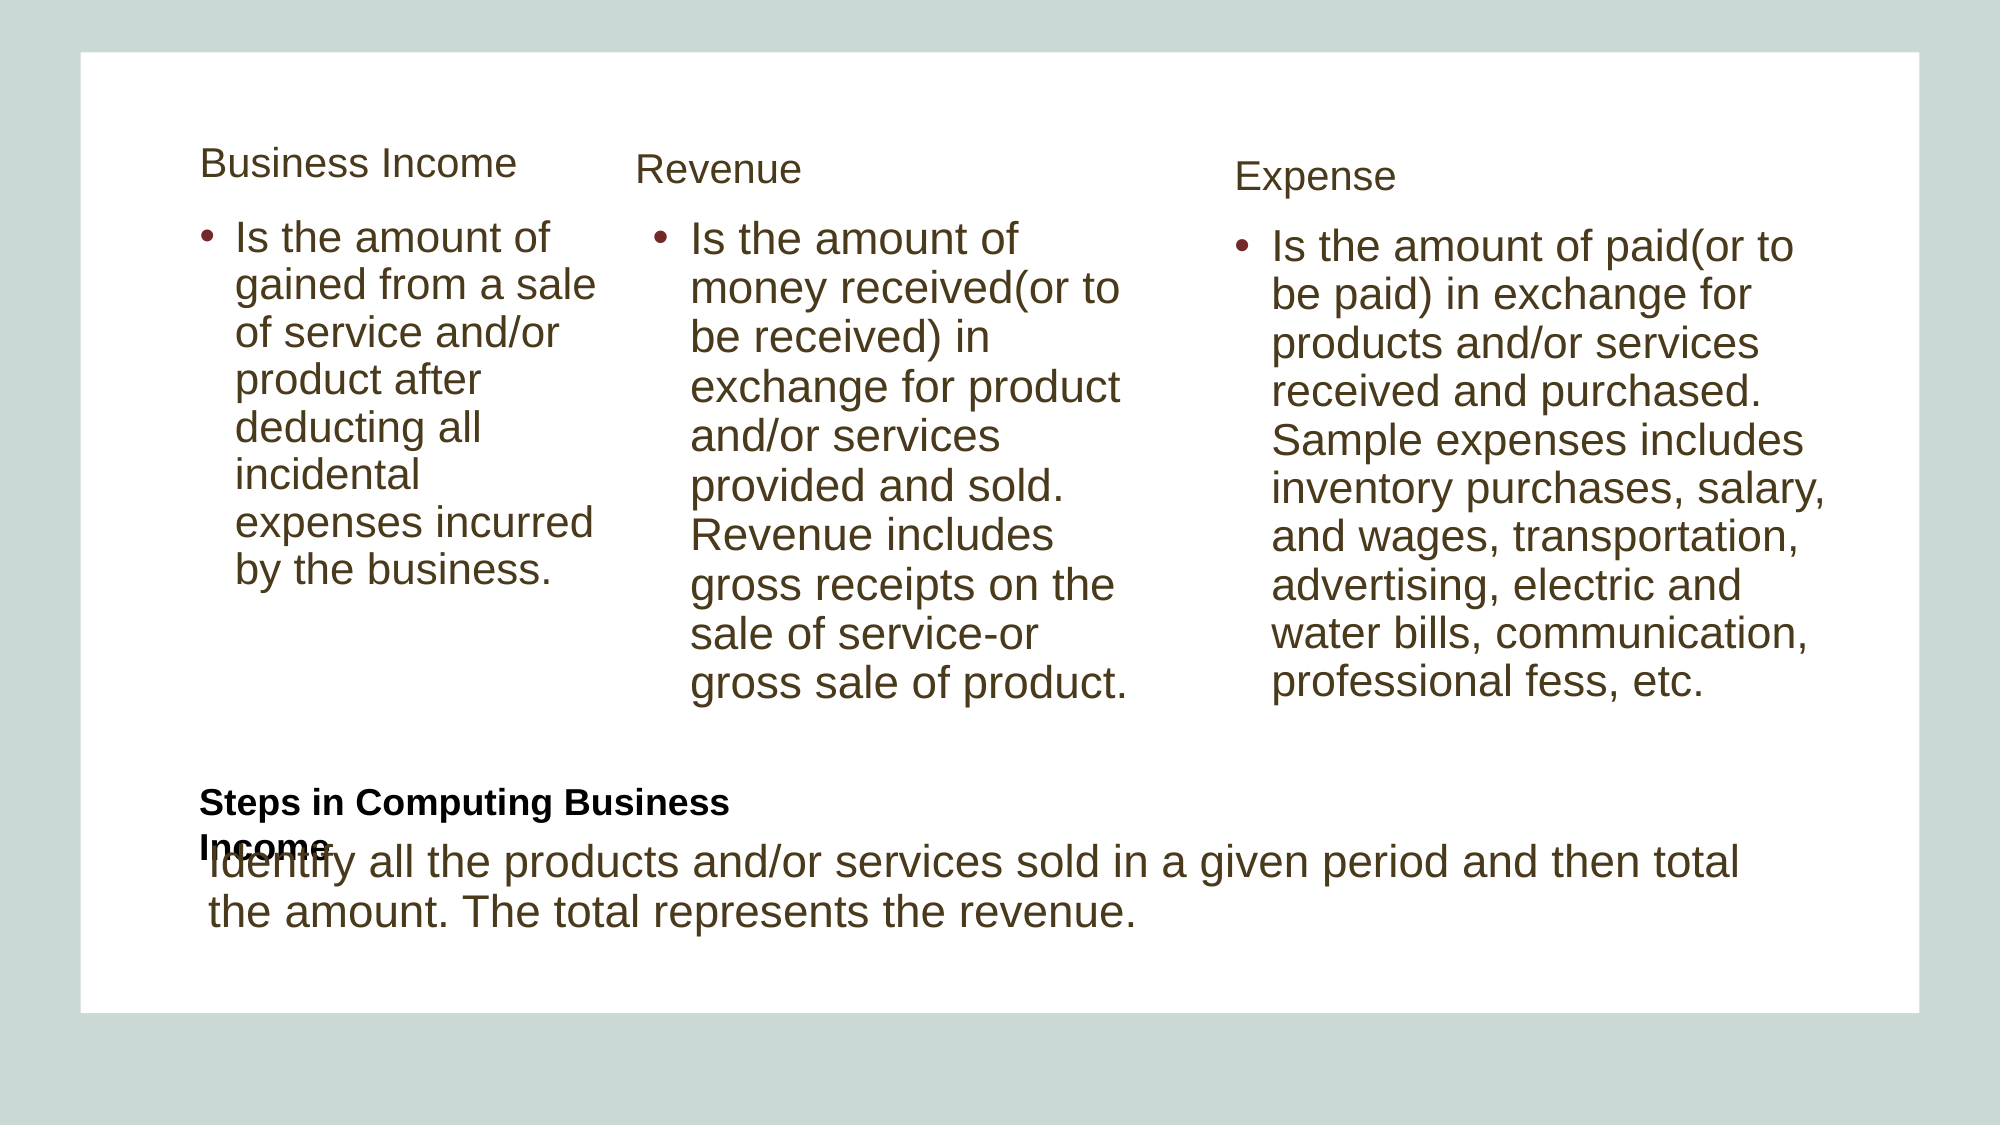

Business Income
Revenue
Expense
Is the amount of gained from a sale of service and/or product after deducting all incidental expenses incurred by the business.
Is the amount of money received(or to be received) in exchange for product and/or services provided and sold. Revenue includes gross receipts on the sale of service-or gross sale of product.
Is the amount of paid(or to be paid) in exchange for products and/or services received and purchased. Sample expenses includes inventory purchases, salary, and wages, transportation, advertising, electric and water bills, communication, professional fess, etc.

Steps in Computing Business Income
Identify all the products and/or services sold in a given period and then total the amount. The total represents the revenue.